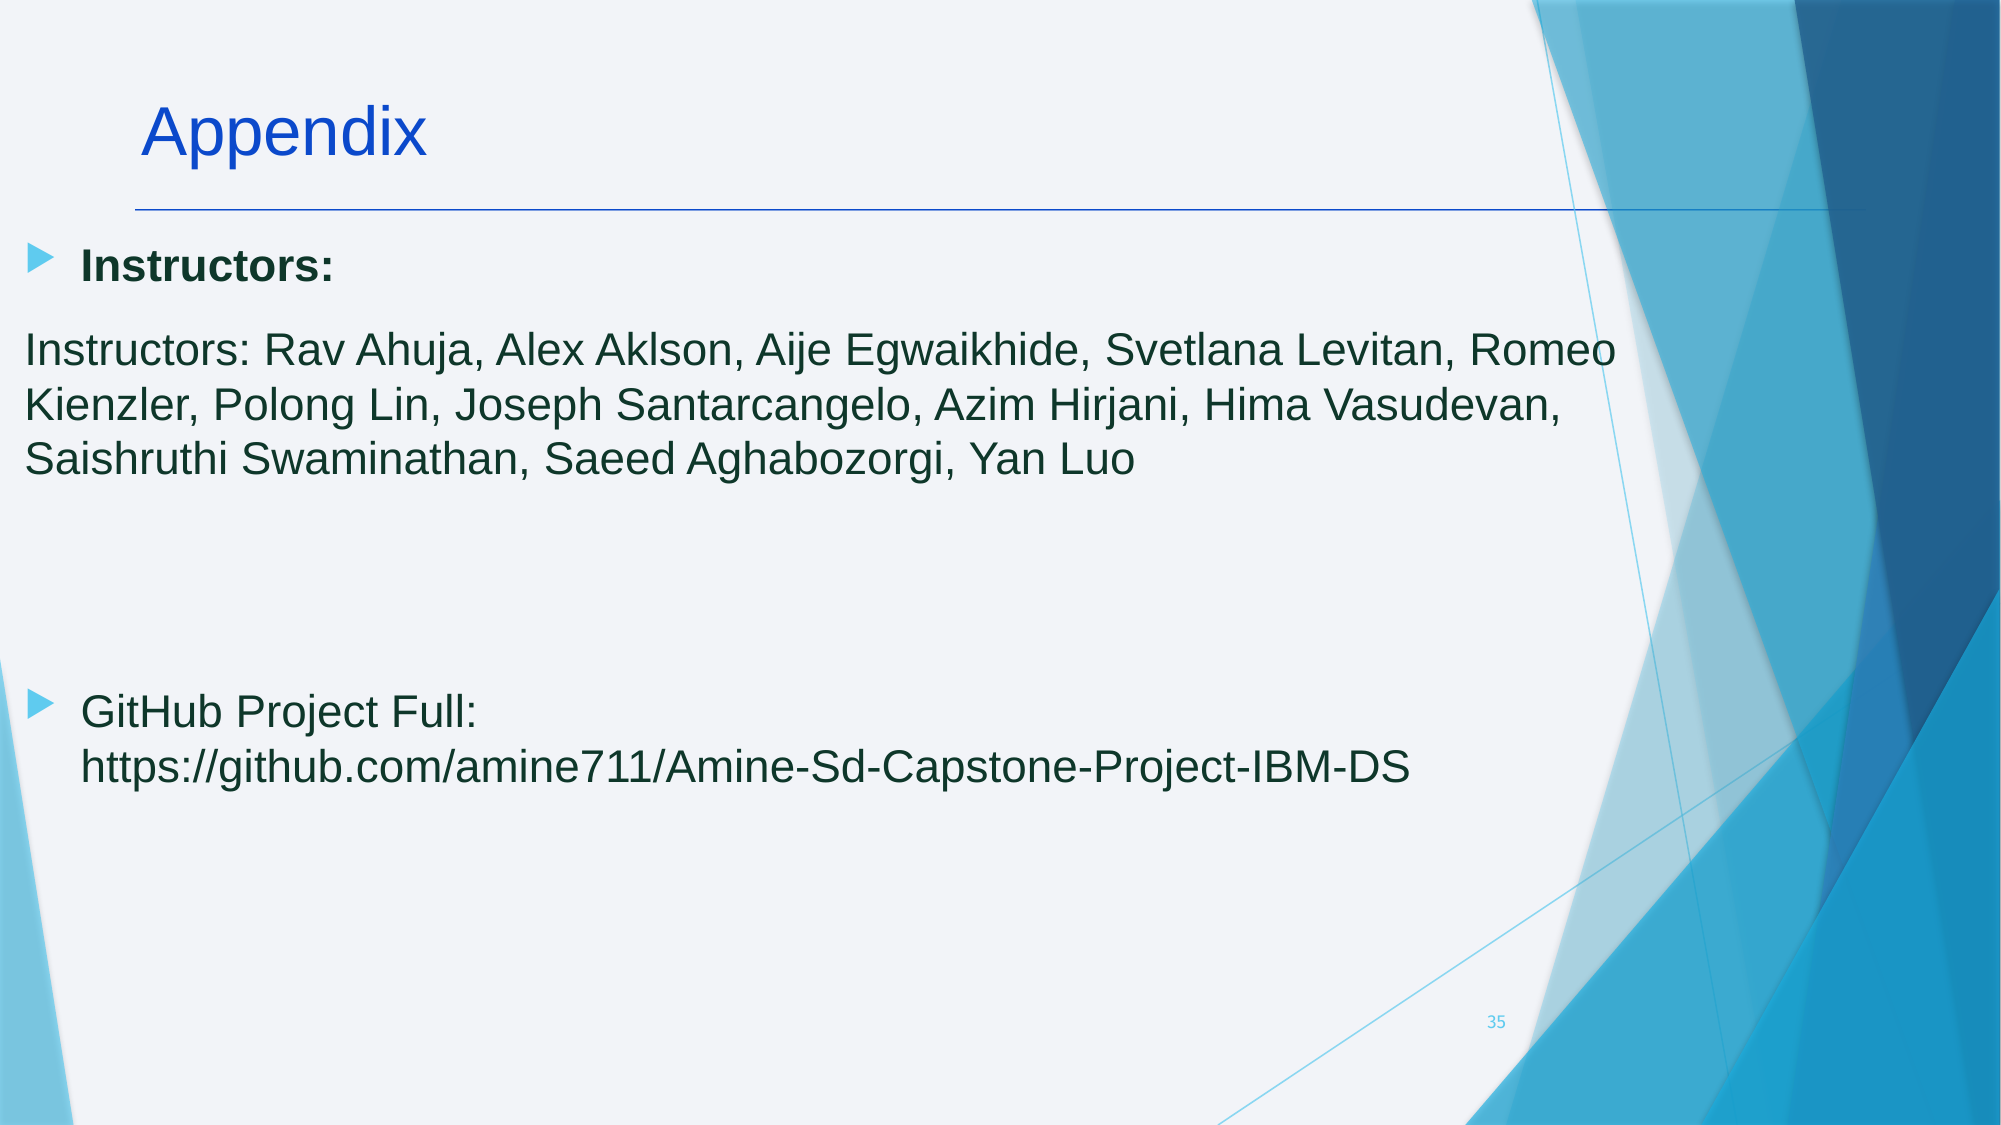

Appendix
Instructors:
Instructors: Rav Ahuja, Alex Aklson, Aije Egwaikhide, Svetlana Levitan, Romeo Kienzler, Polong Lin, Joseph Santarcangelo, Azim Hirjani, Hima Vasudevan, Saishruthi Swaminathan, Saeed Aghabozorgi, Yan Luo

GitHub Project Full:
https://github.com/amine711/Amine-Sd-Capstone-Project-IBM-DS
35